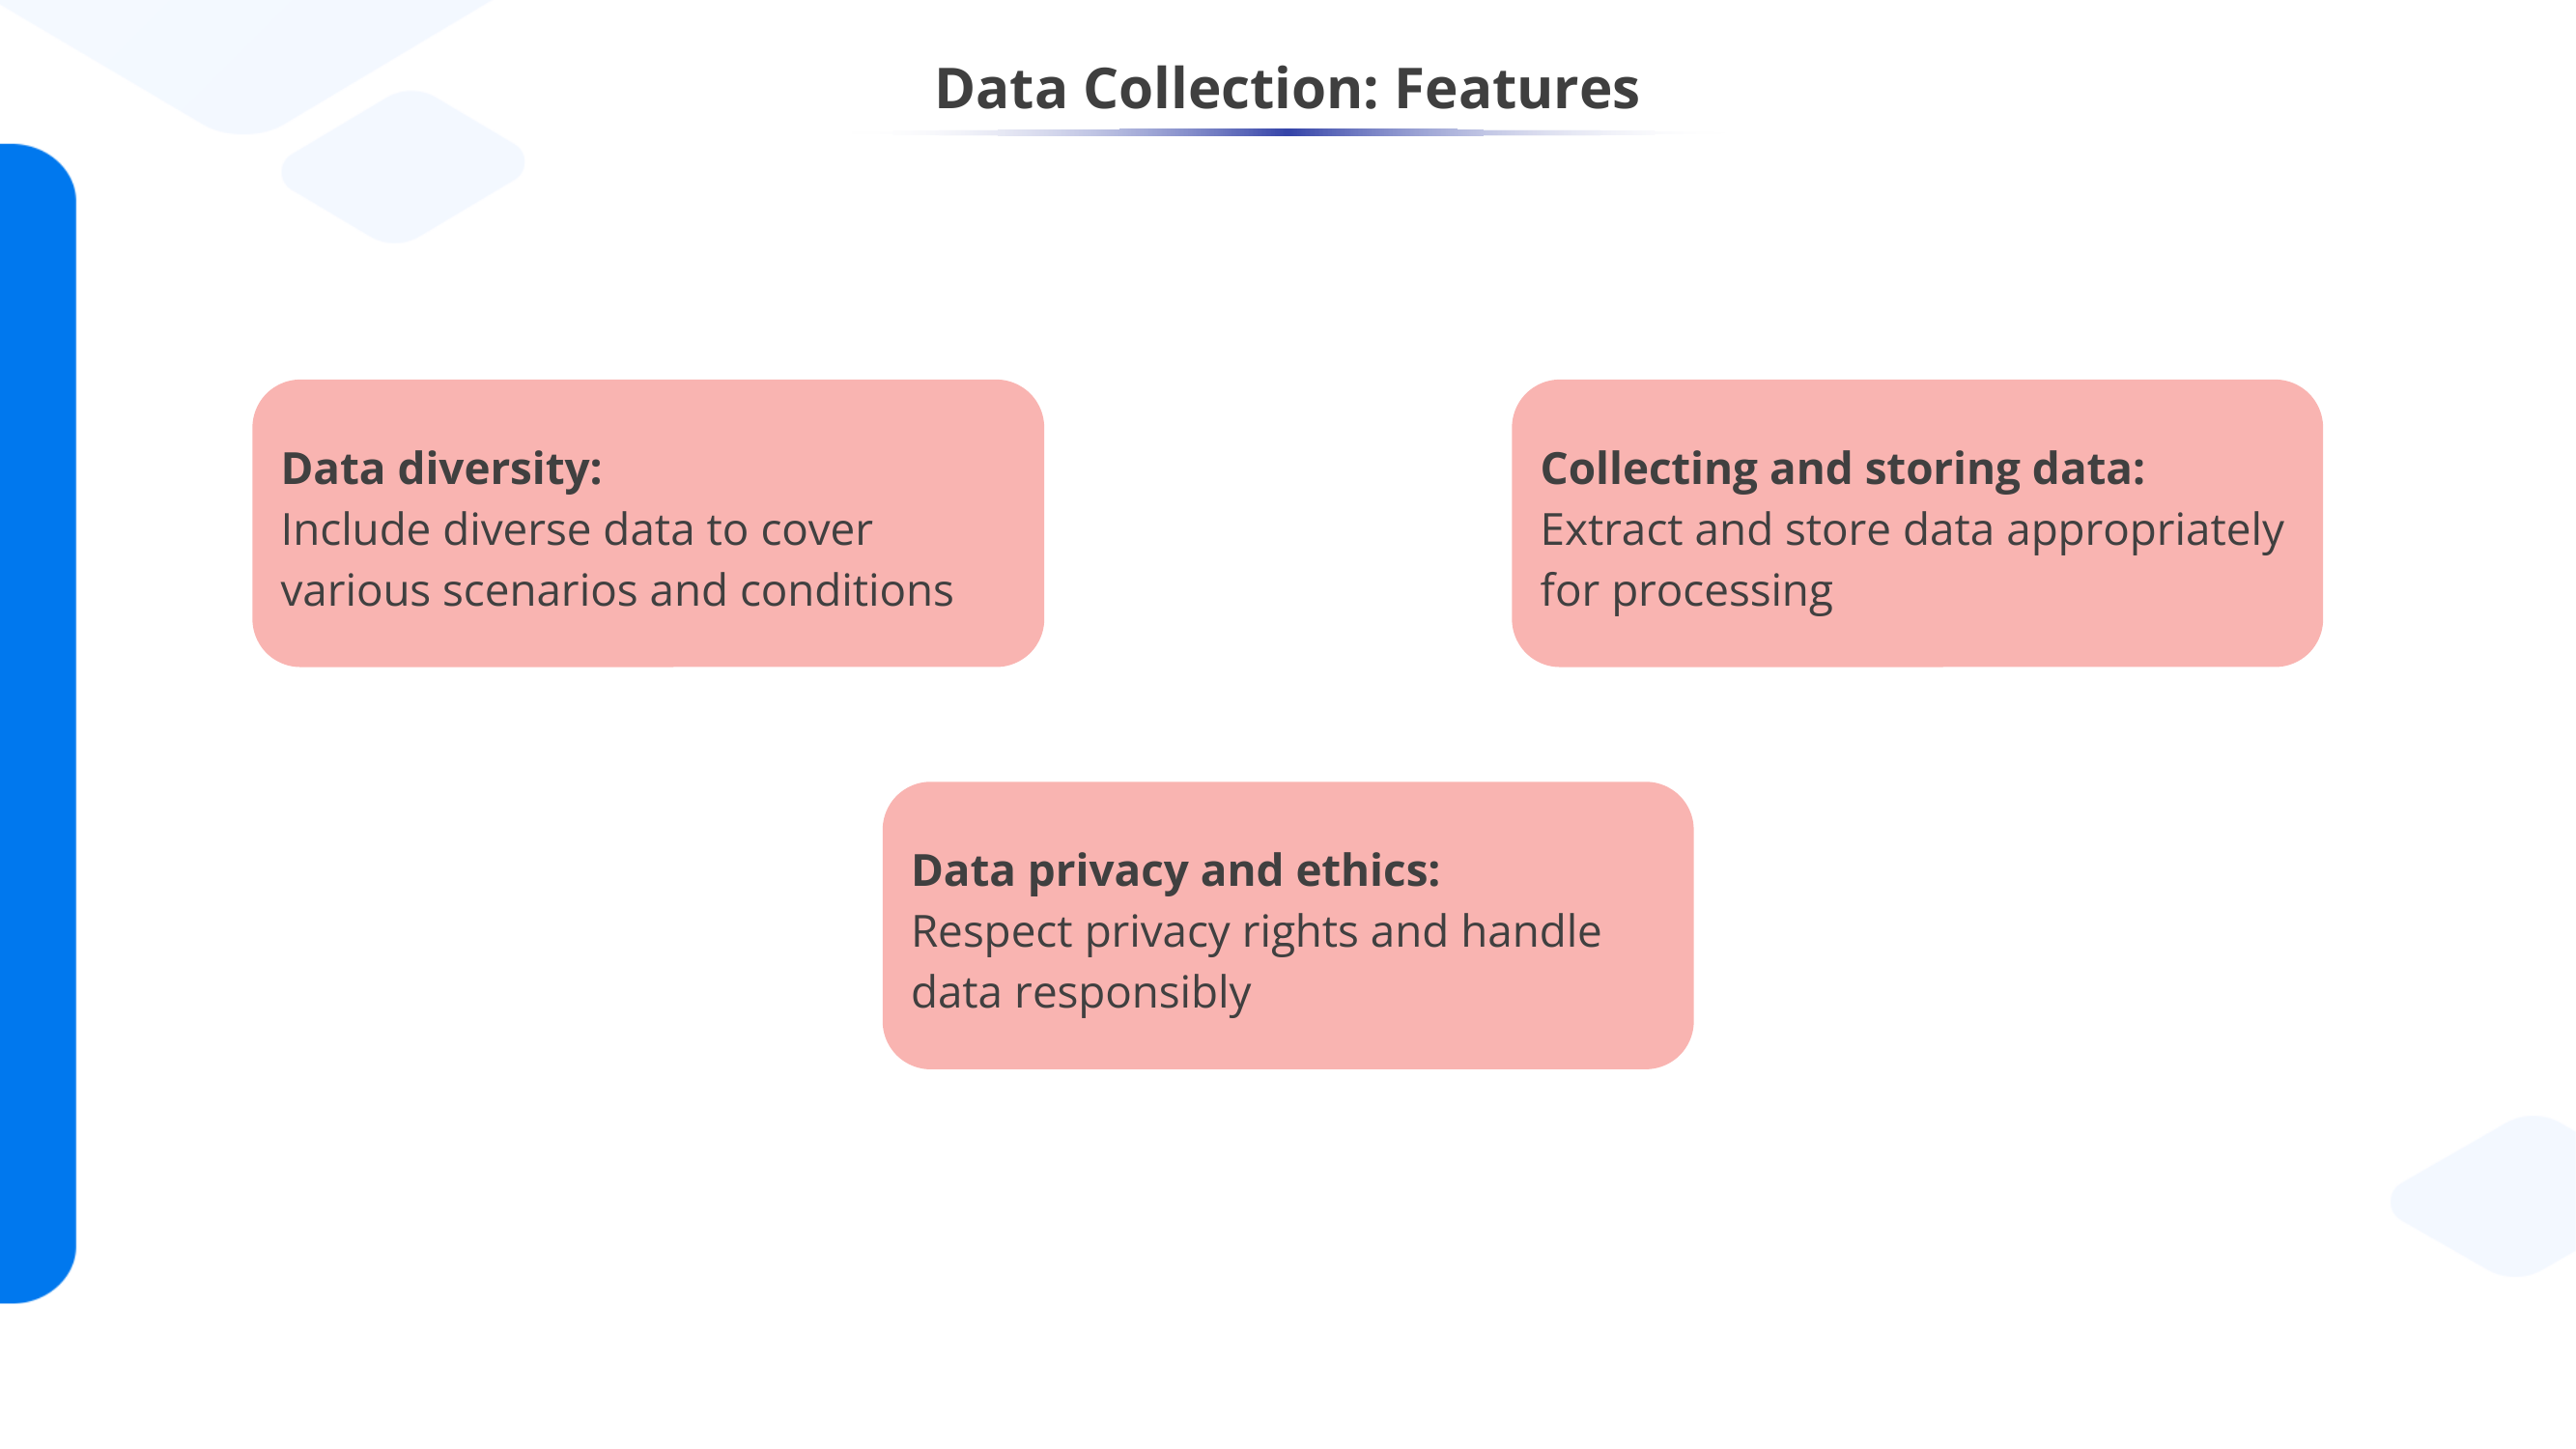

# Data Collection: Features

Data diversity:
Include diverse data to cover various scenarios and conditions
Collecting and storing data:
Extract and store data appropriately for processing
Data privacy and ethics:
Respect privacy rights and handle data responsibly